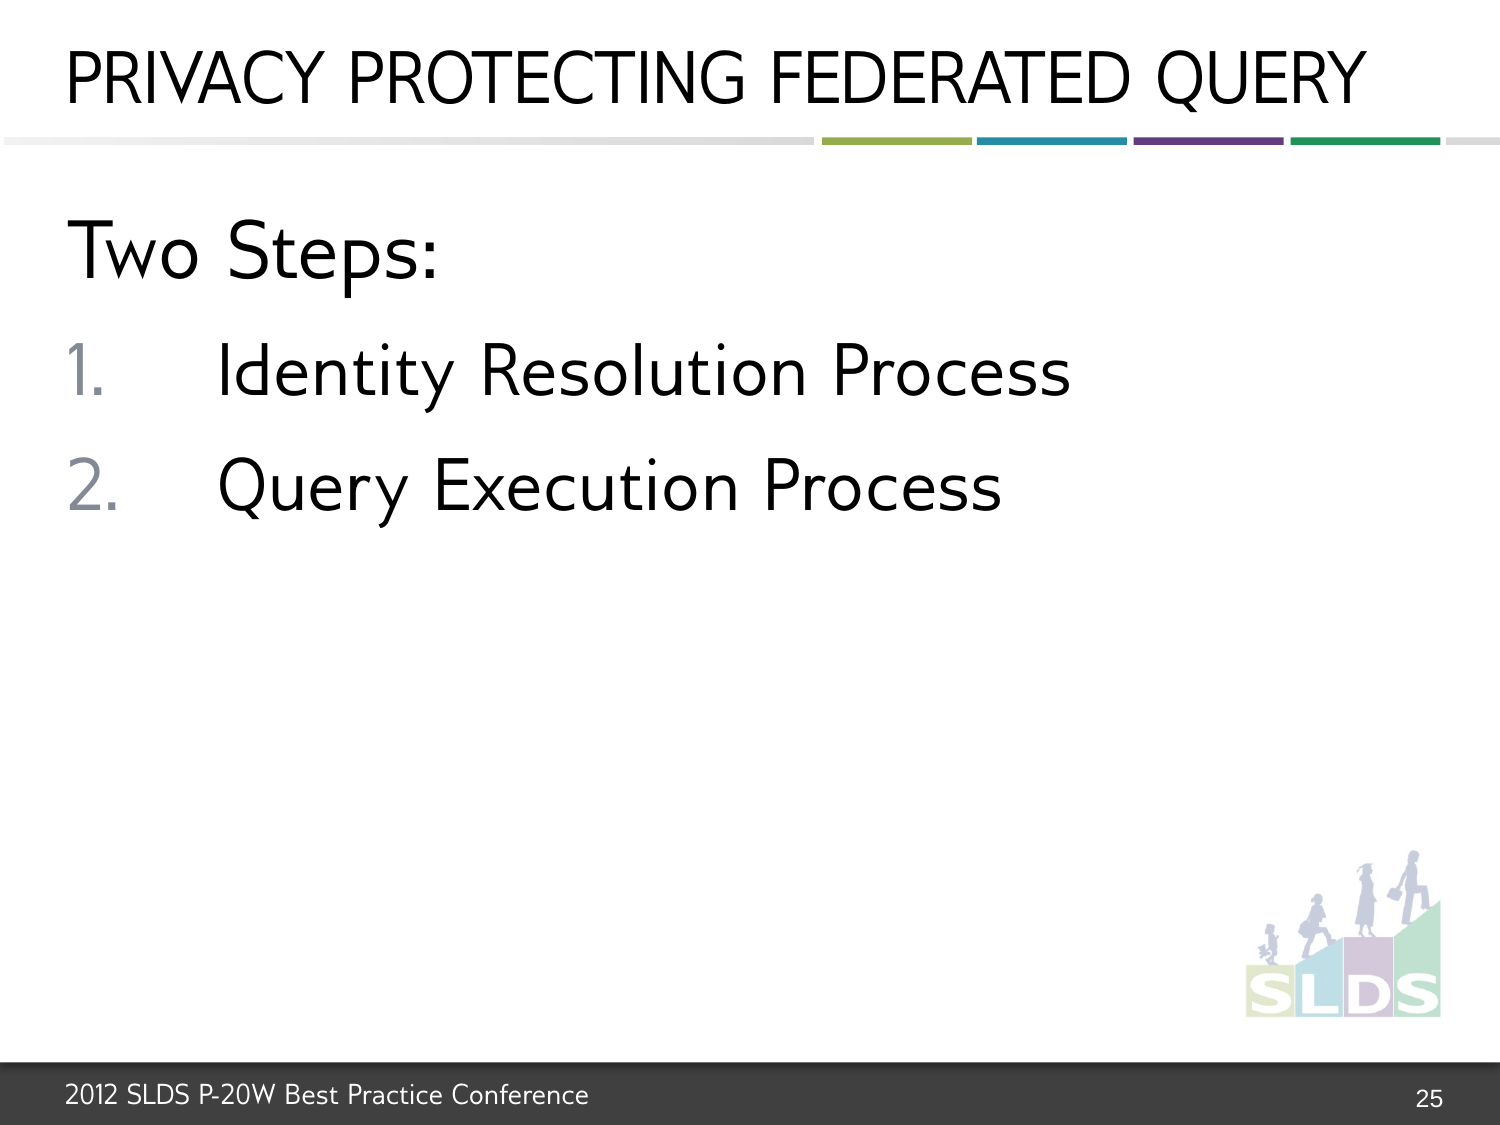

# Privacy Protecting Federated query
Two Steps:
Identity Resolution Process
Query Execution Process

25